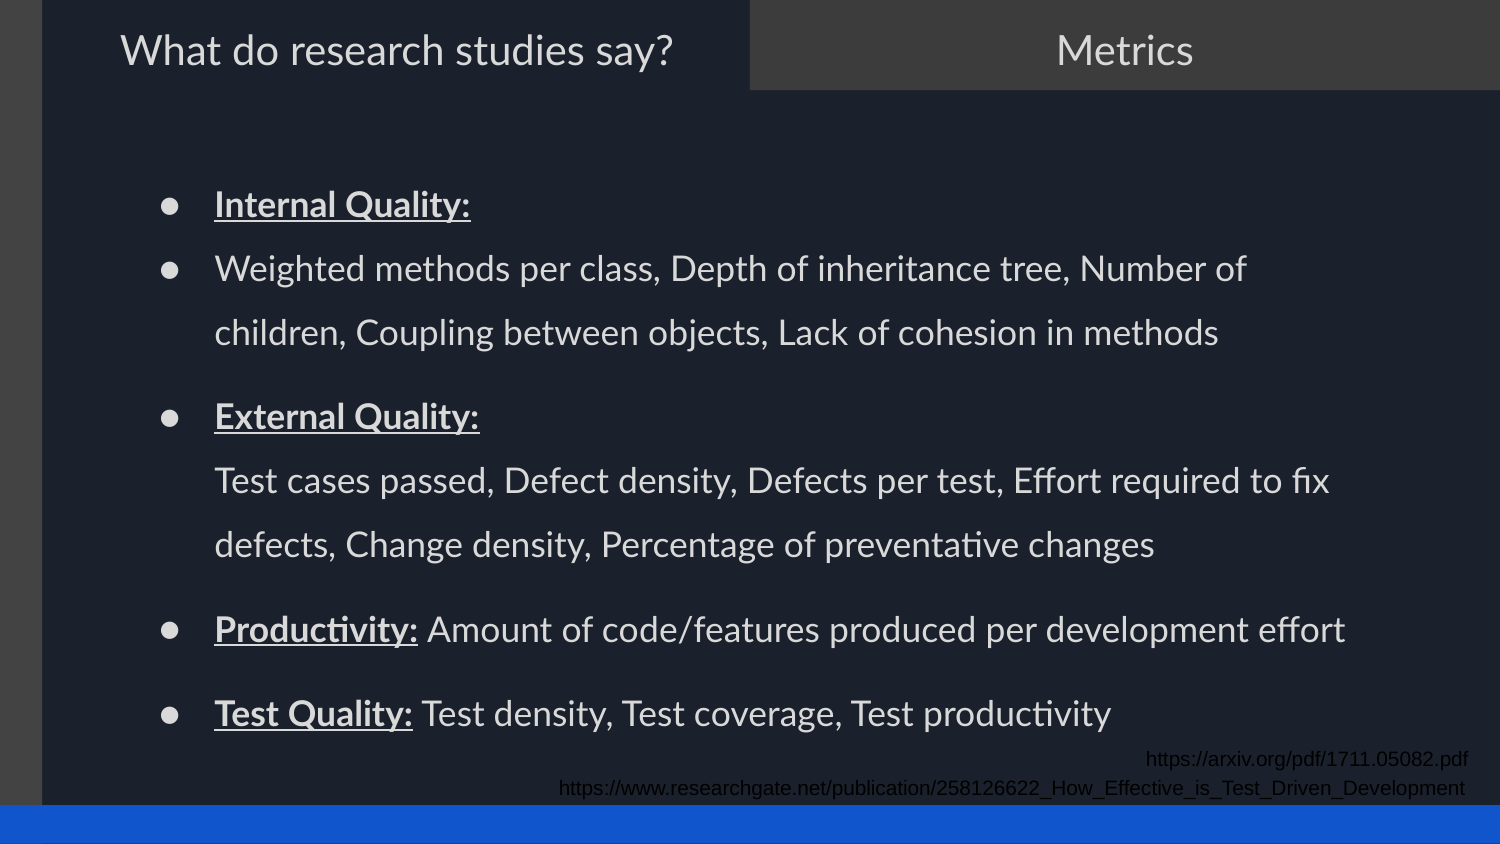

What do research studies say?
Metrics
Internal Quality:
Weighted methods per class, Depth of inheritance tree, Number of children, Coupling between objects, Lack of cohesion in methods
External Quality:
Test cases passed, Defect density, Defects per test, Effort required to fix defects, Change density, Percentage of preventative changes
Productivity: Amount of code/features produced per development effort
Test Quality: Test density, Test coverage, Test productivity
https://arxiv.org/pdf/1711.05082.pdf
https://www.researchgate.net/publication/258126622_How_Effective_is_Test_Driven_Development